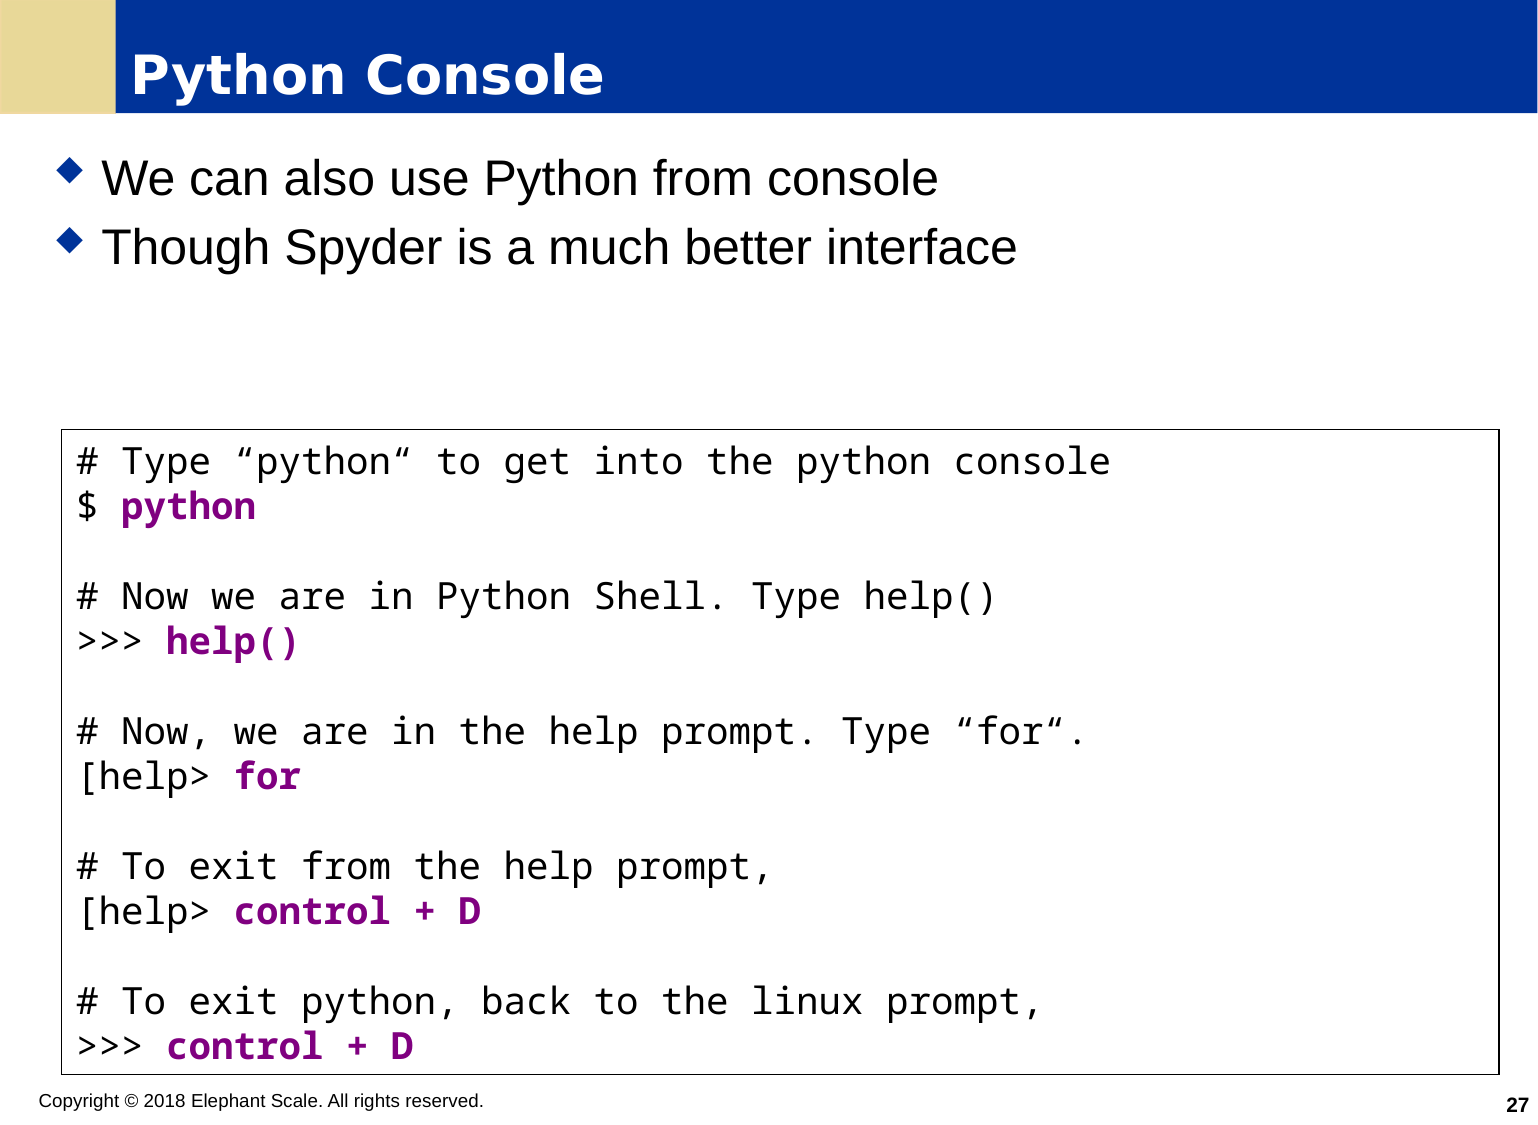

# Python Console
We can also use Python from console
Though Spyder is a much better interface
# Type “python“ to get into the python console
$ python

# Now we are in Python Shell. Type help()
>>> help()

# Now, we are in the help prompt. Type “for“.
[help> for

# To exit from the help prompt,
[help> control + D

# To exit python, back to the linux prompt,
>>> control + D
27
Copyright © 2018 Elephant Scale. All rights reserved.